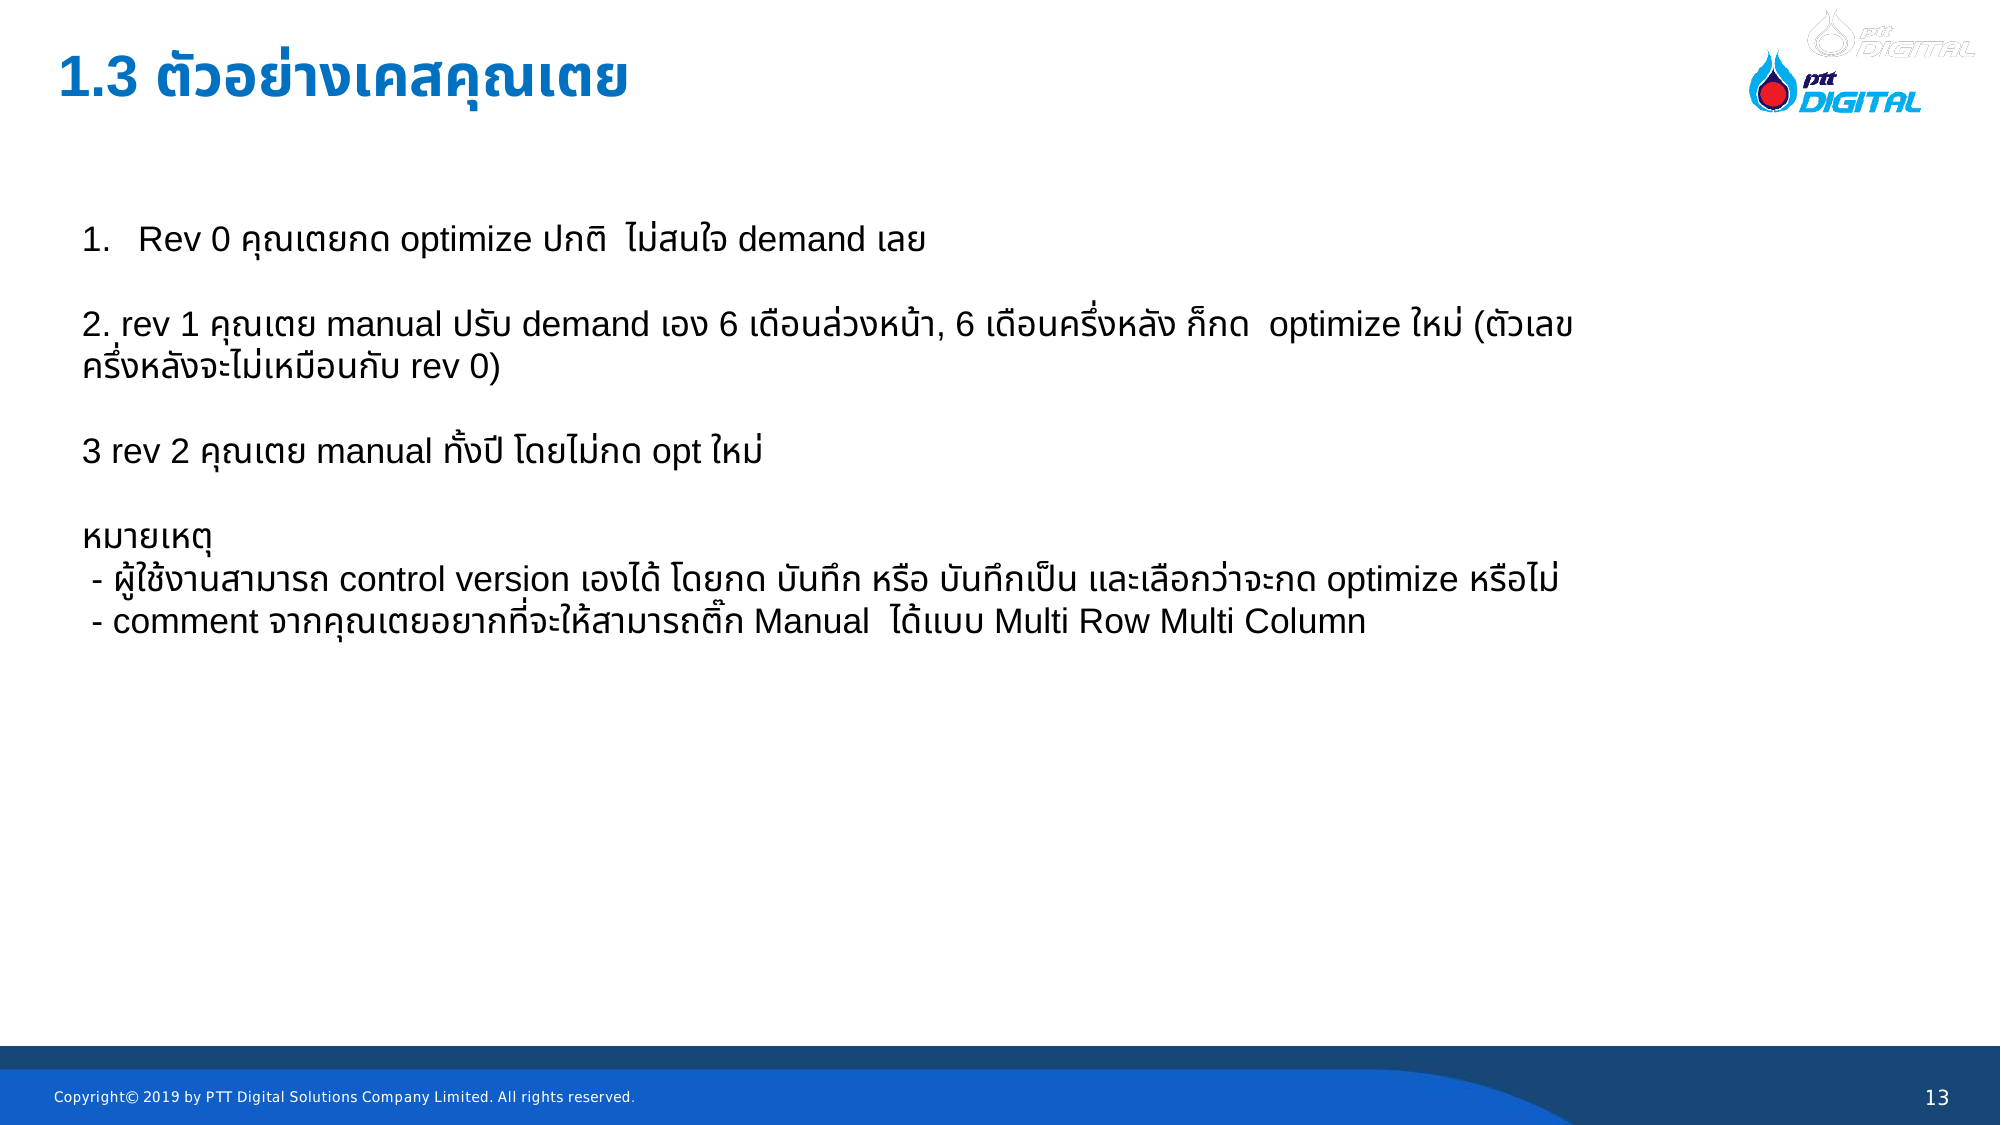

1.3 ตัวอย่างเคสคุณเตย
Rev 0 คุณเตยกด optimize ปกติ  ไม่สนใจ demand เลย

2. rev 1 คุณเตย manual ปรับ demand เอง 6 เดือนล่วงหน้า, 6 เดือนครึ่งหลัง ก็กด  optimize ใหม่ (ตัวเลข ครึ่งหลังจะไม่เหมือนกับ rev 0)

3 rev 2 คุณเตย manual ทั้งปี โดยไม่กด opt ใหม่

หมายเหตุ
 - ผู้ใช้งานสามารถ control version เองได้ โดยกด บันทึก หรือ บันทึกเป็น และเลือกว่าจะกด optimize หรือไม่
 - comment จากคุณเตยอยากที่จะให้สามารถติ๊ก Manual  ได้แบบ Multi Row Multi Column
13